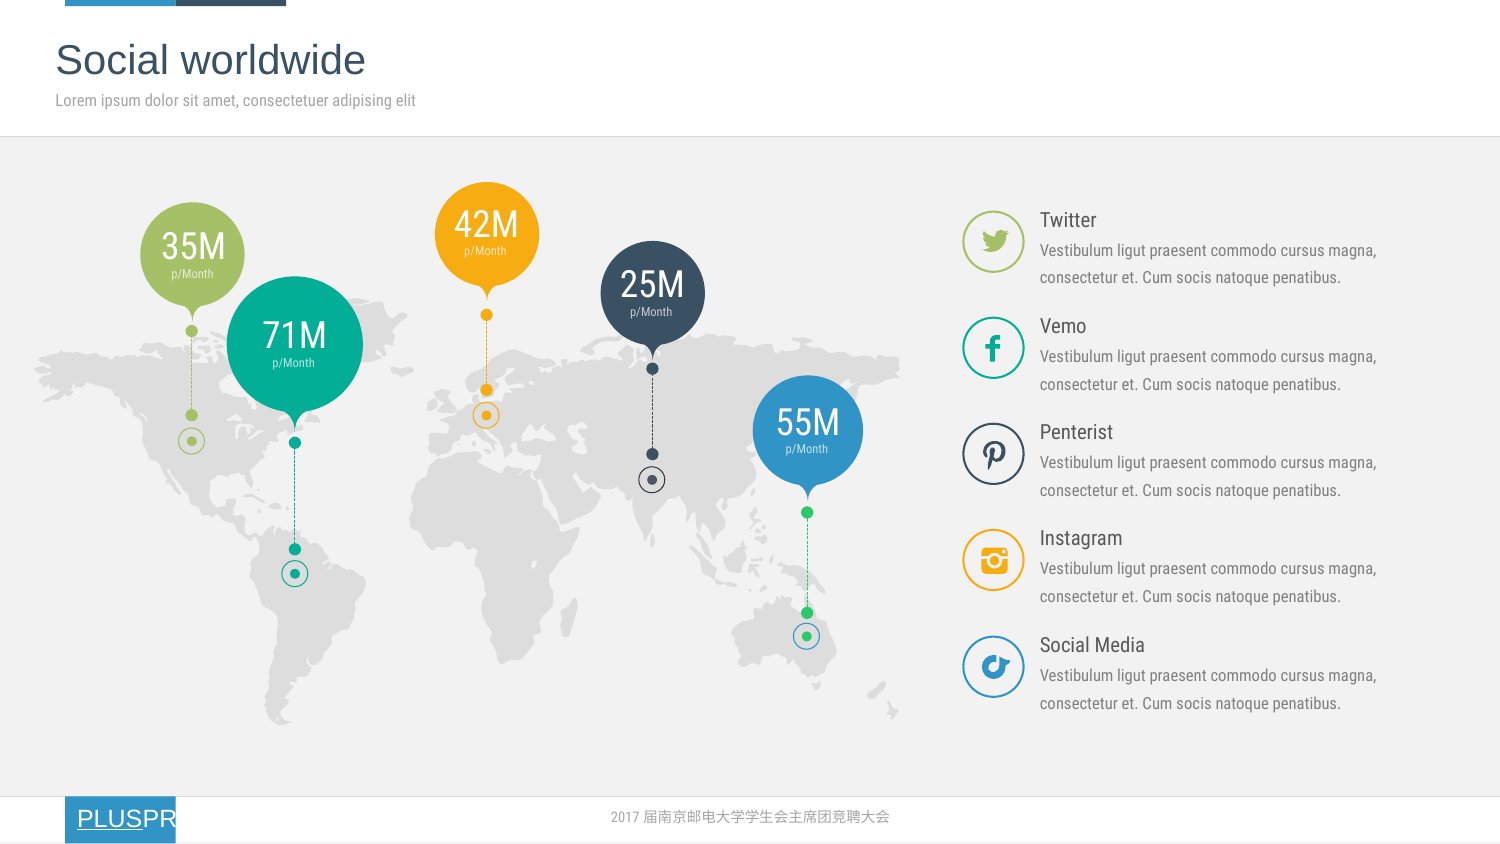

# Social worldwide
Lorem ipsum dolor sit amet, consectetuer adipising elit

42M
p/Month

Twitter
Vestibulum ligut praesent commodo cursus magna, consectetur et. Cum socis natoque penatibus.

35M
p/Month

25M
p/Month

71M
p/Month

Vemo
Vestibulum ligut praesent commodo cursus magna, consectetur et. Cum socis natoque penatibus.

55M
p/Month

Penterist
Vestibulum ligut praesent commodo cursus magna, consectetur et. Cum socis natoque penatibus.

Instagram
Vestibulum ligut praesent commodo cursus magna, consectetur et. Cum socis natoque penatibus.

Social Media
Vestibulum ligut praesent commodo cursus magna, consectetur et. Cum socis natoque penatibus.